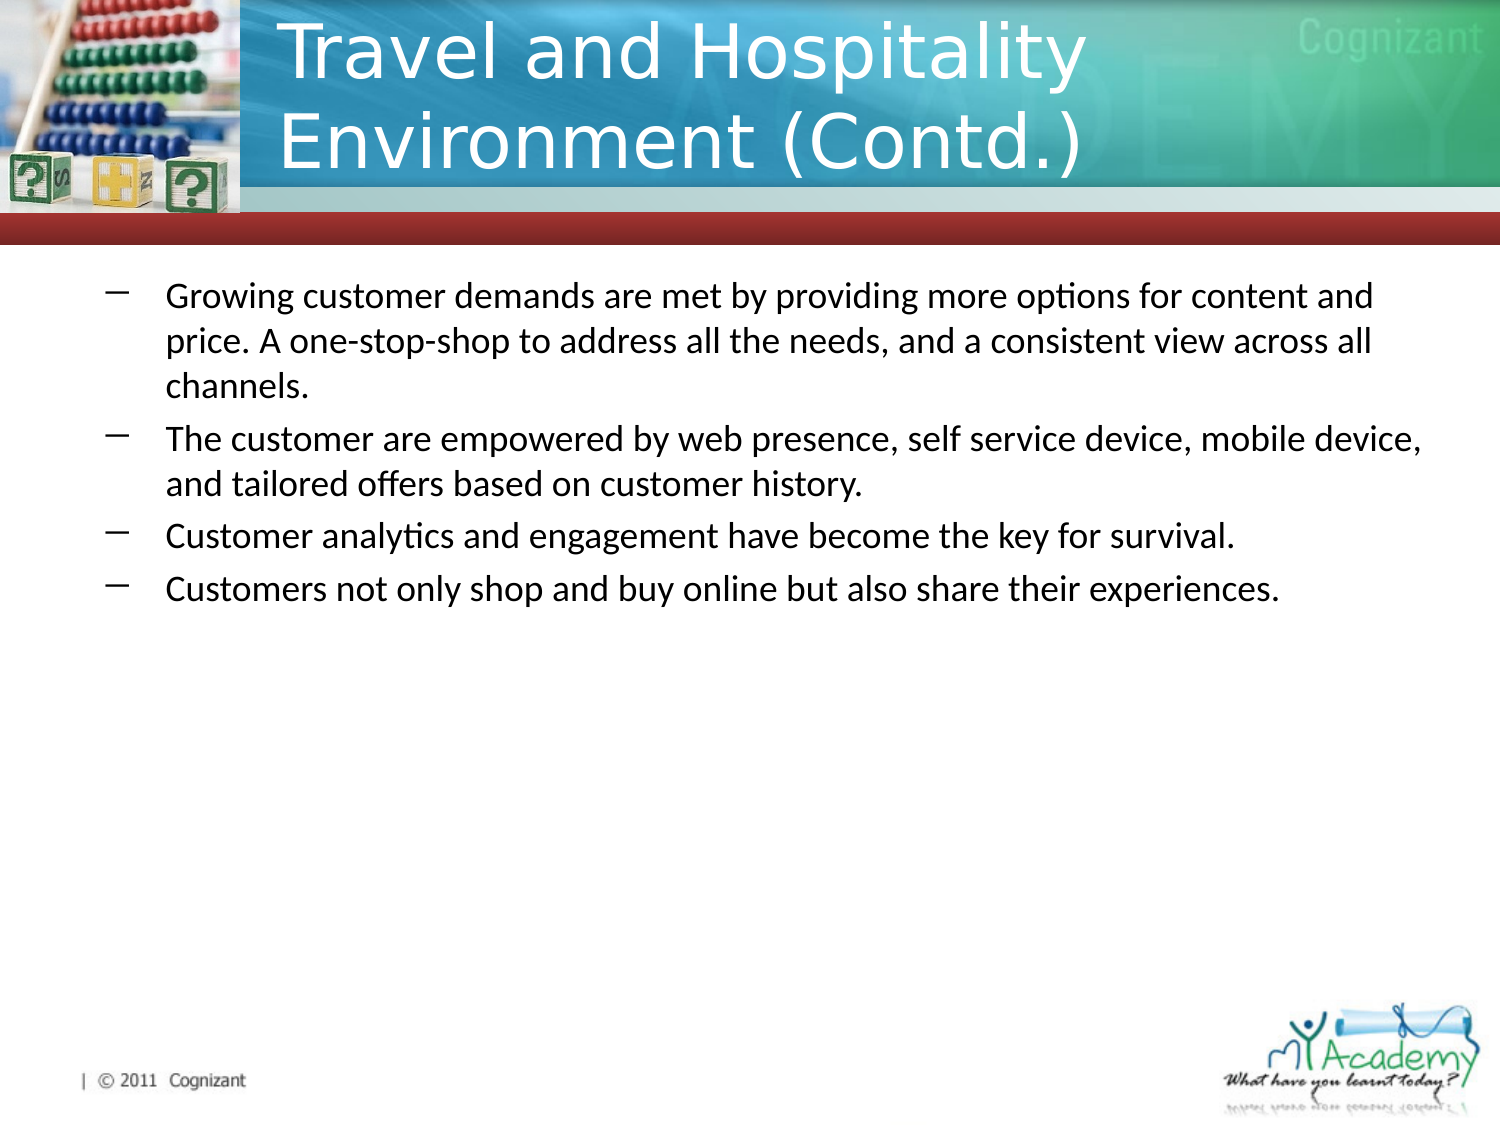

# Travel and Hospitality Environment (Contd.)
Growing customer demands are met by providing more options for content and price. A one-stop-shop to address all the needs, and a consistent view across all channels.
The customer are empowered by web presence, self service device, mobile device, and tailored offers based on customer history.
Customer analytics and engagement have become the key for survival.
Customers not only shop and buy online but also share their experiences.